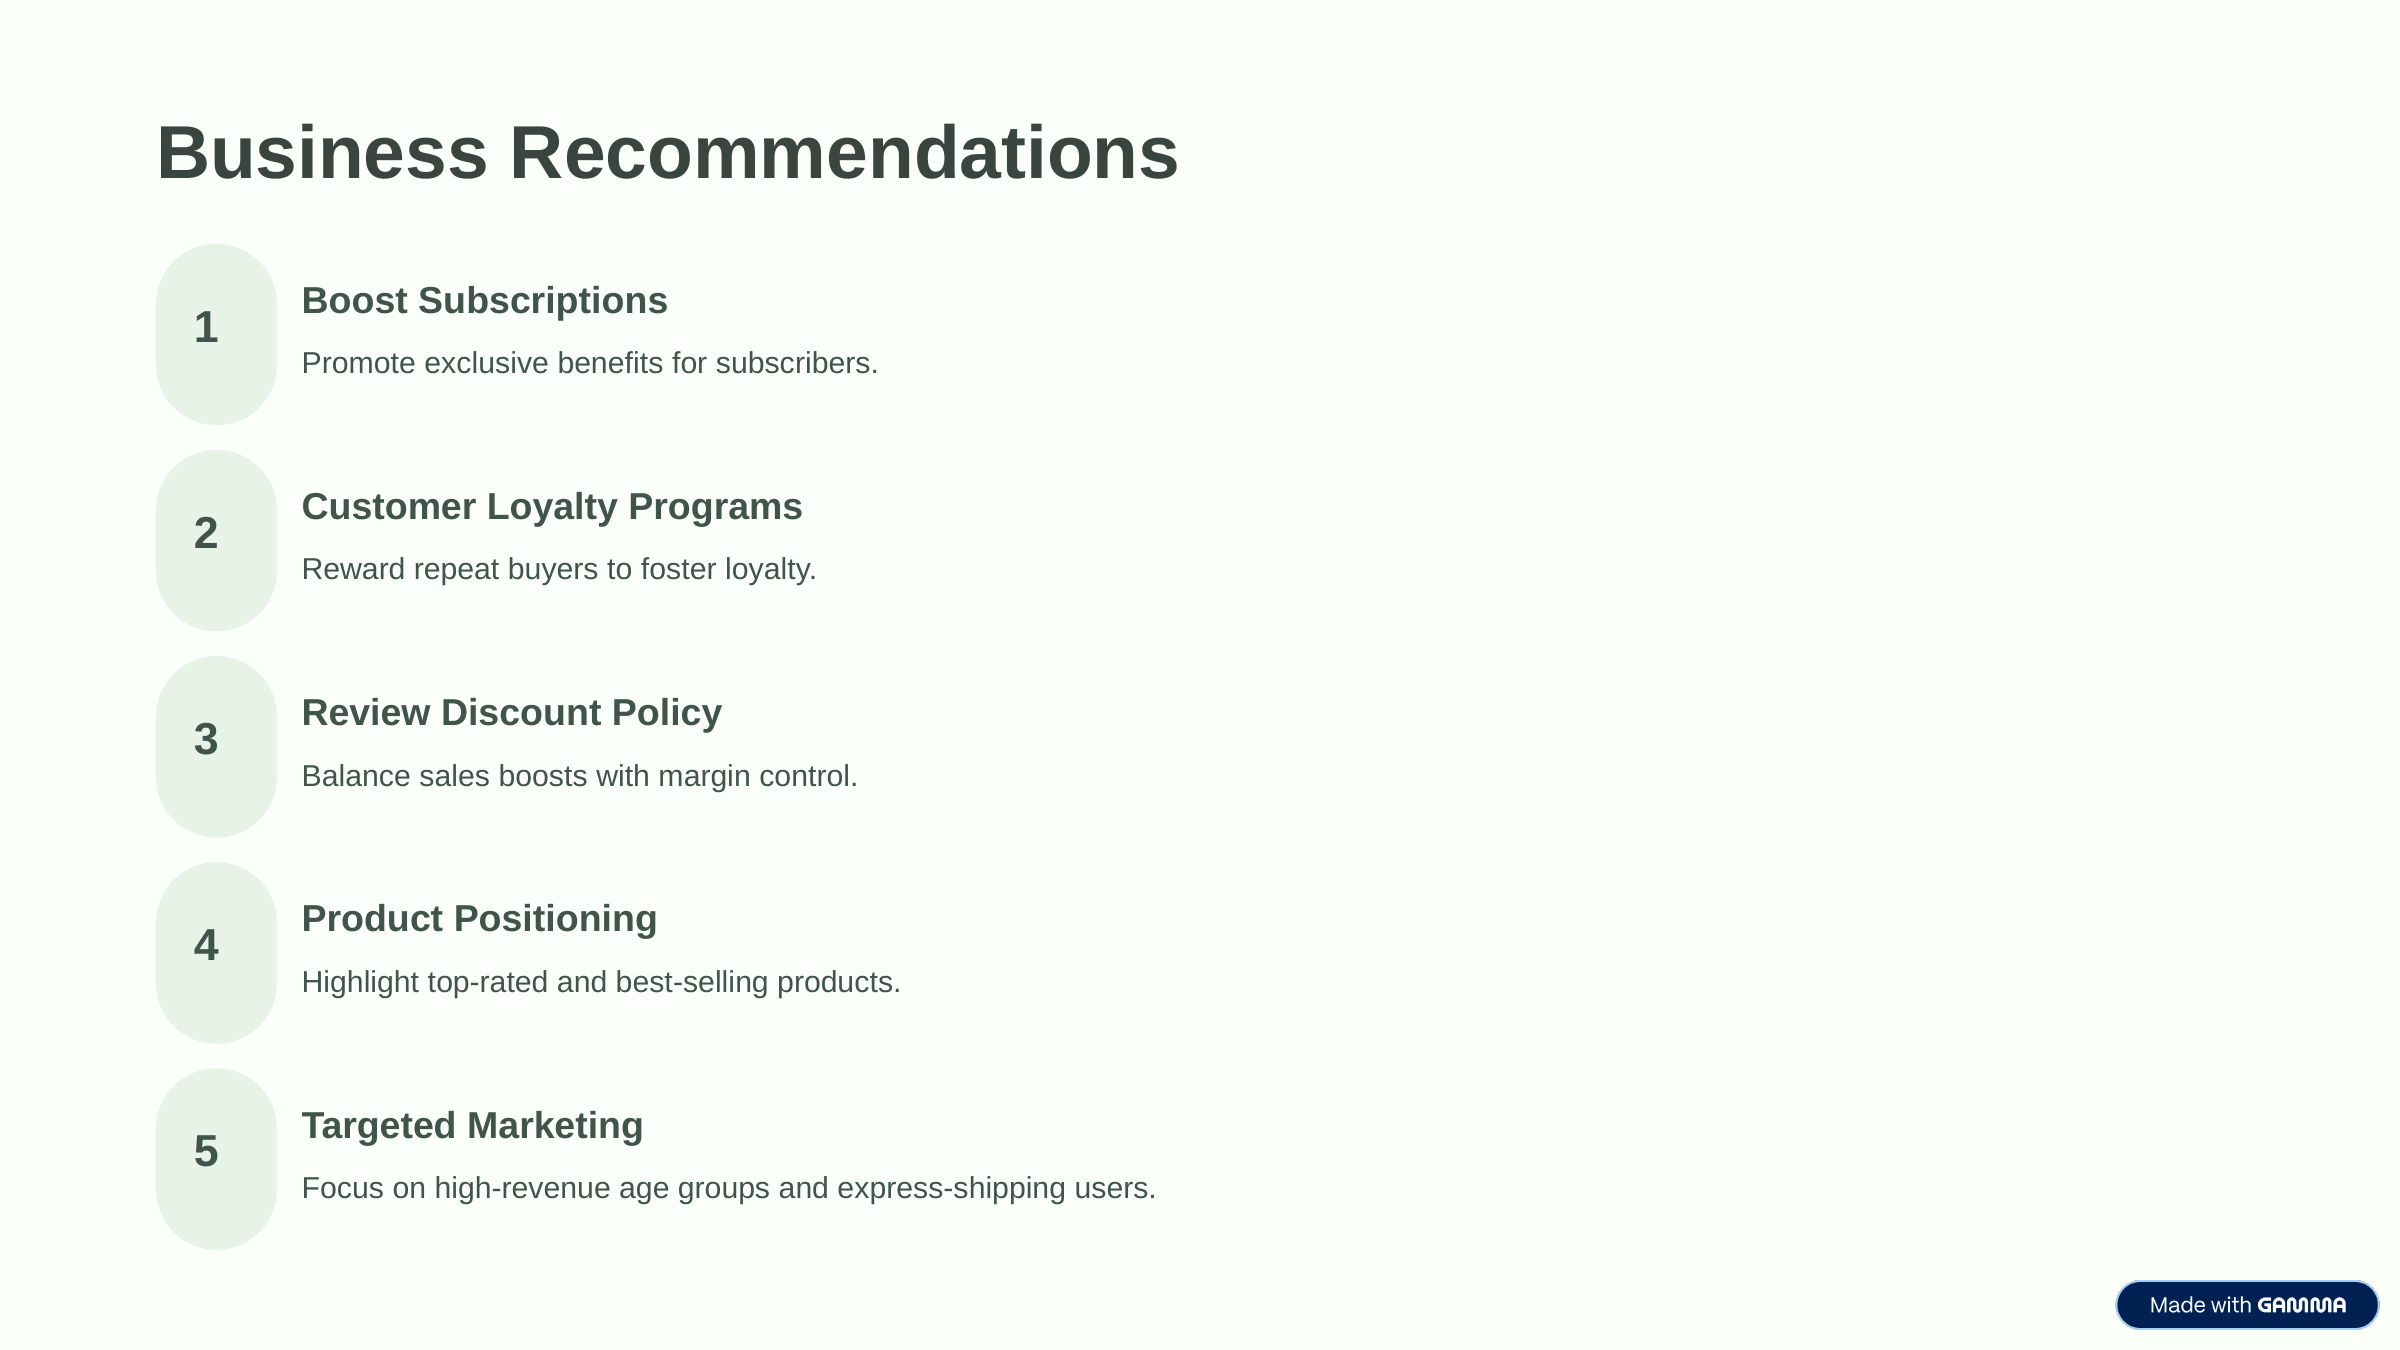

Business Recommendations

Boost Subscriptions
1
Promote exclusive benefits for subscribers.

Customer Loyalty Programs
2
Reward repeat buyers to foster loyalty.

Review Discount Policy
3
Balance sales boosts with margin control.

Product Positioning
4
Highlight top-rated and best-selling products.

Targeted Marketing
5
Focus on high-revenue age groups and express-shipping users.